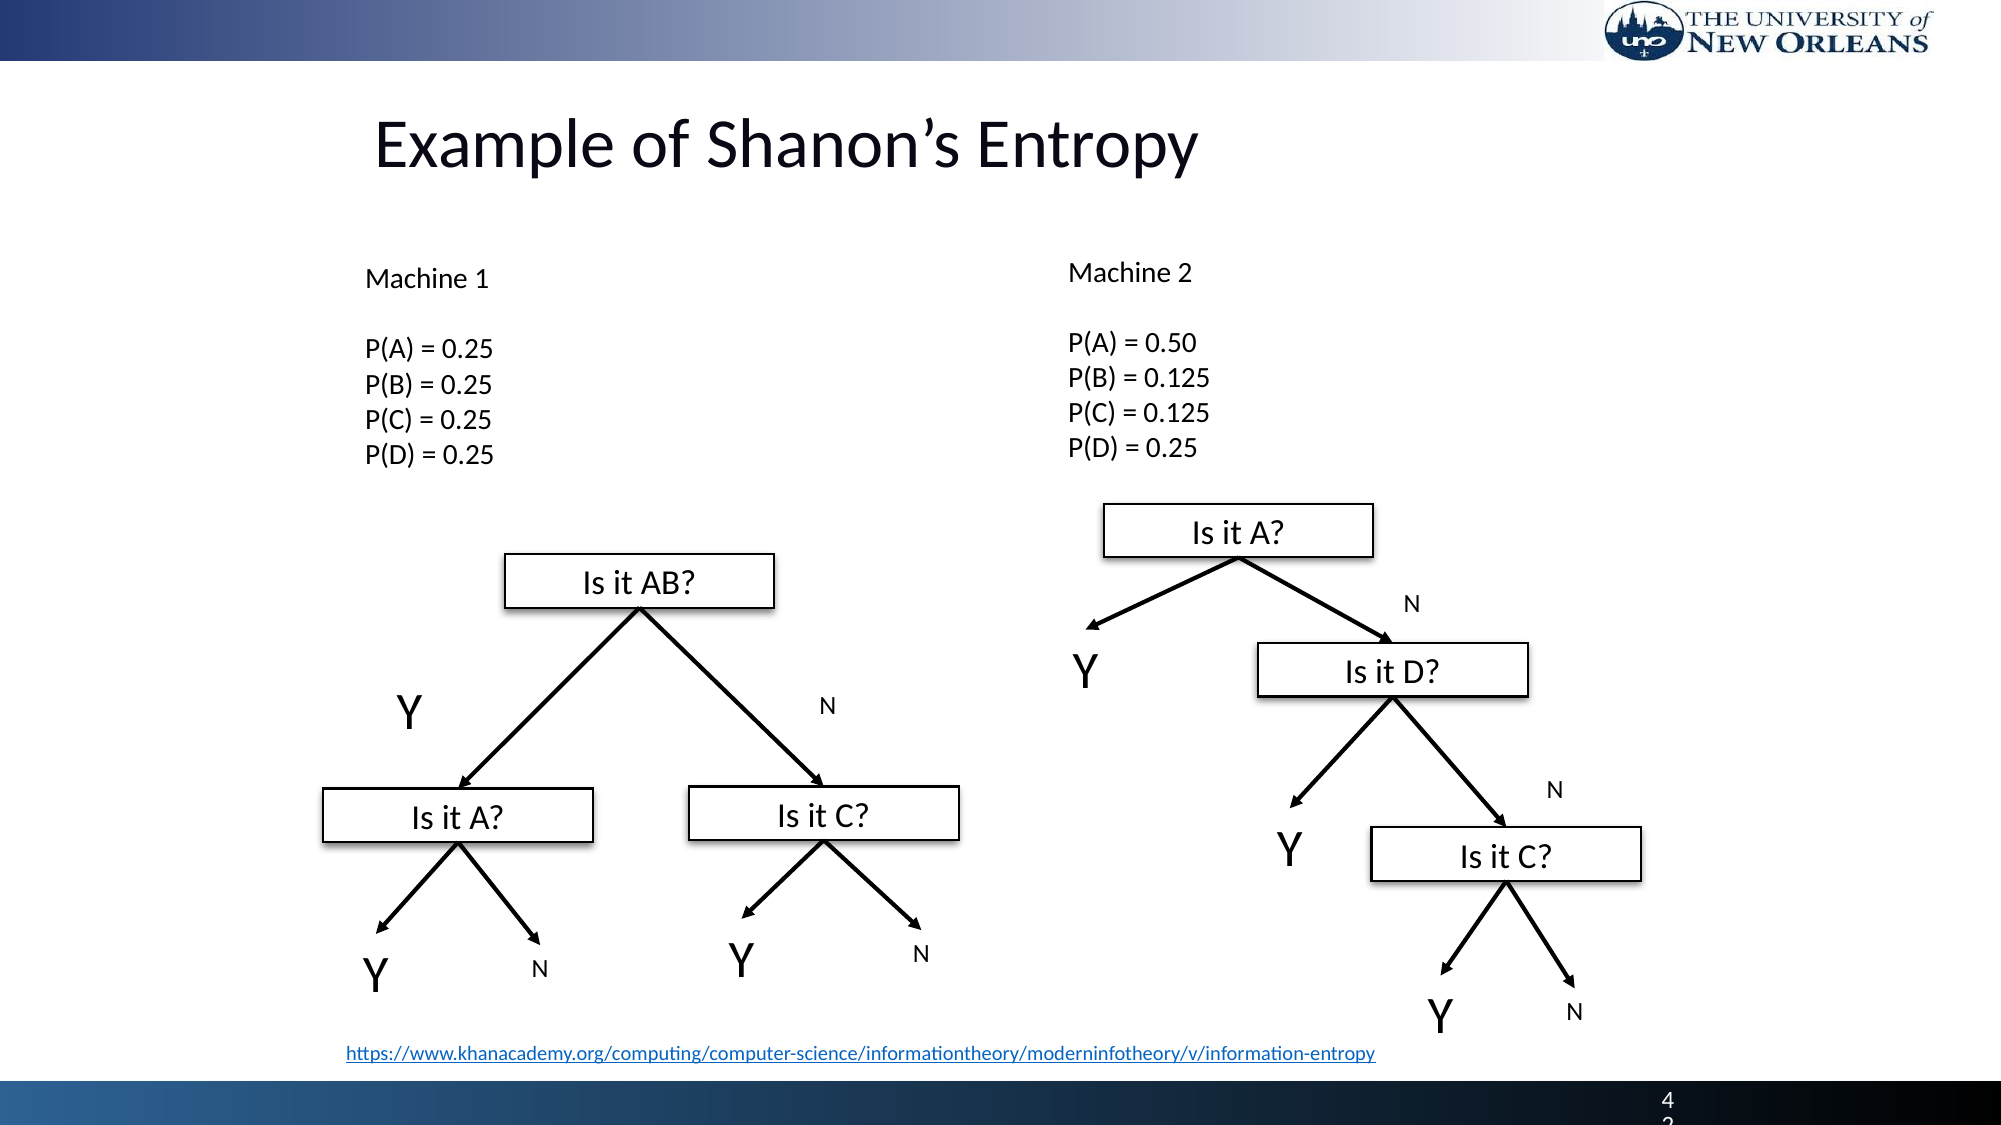

# Example of Shanon’s Entropy

Machine 2

P(A) = 0.50
P(B) = 0.125
P(C) = 0.125
P(D) = 0.25

Machine 1

P(A) = 0.25
P(B) = 0.25
P(C) = 0.25
P(D) = 0.25

Is it A?
Is it AB?
N
Y
Is it D?
Y
N
N
Is it C?
Is it A?
Y
Is it C?
Y
N
Y
N
Y
N
https://www.khanacademy.org/computing/computer-science/informationtheory/moderninfotheory/v/information-entropy
42